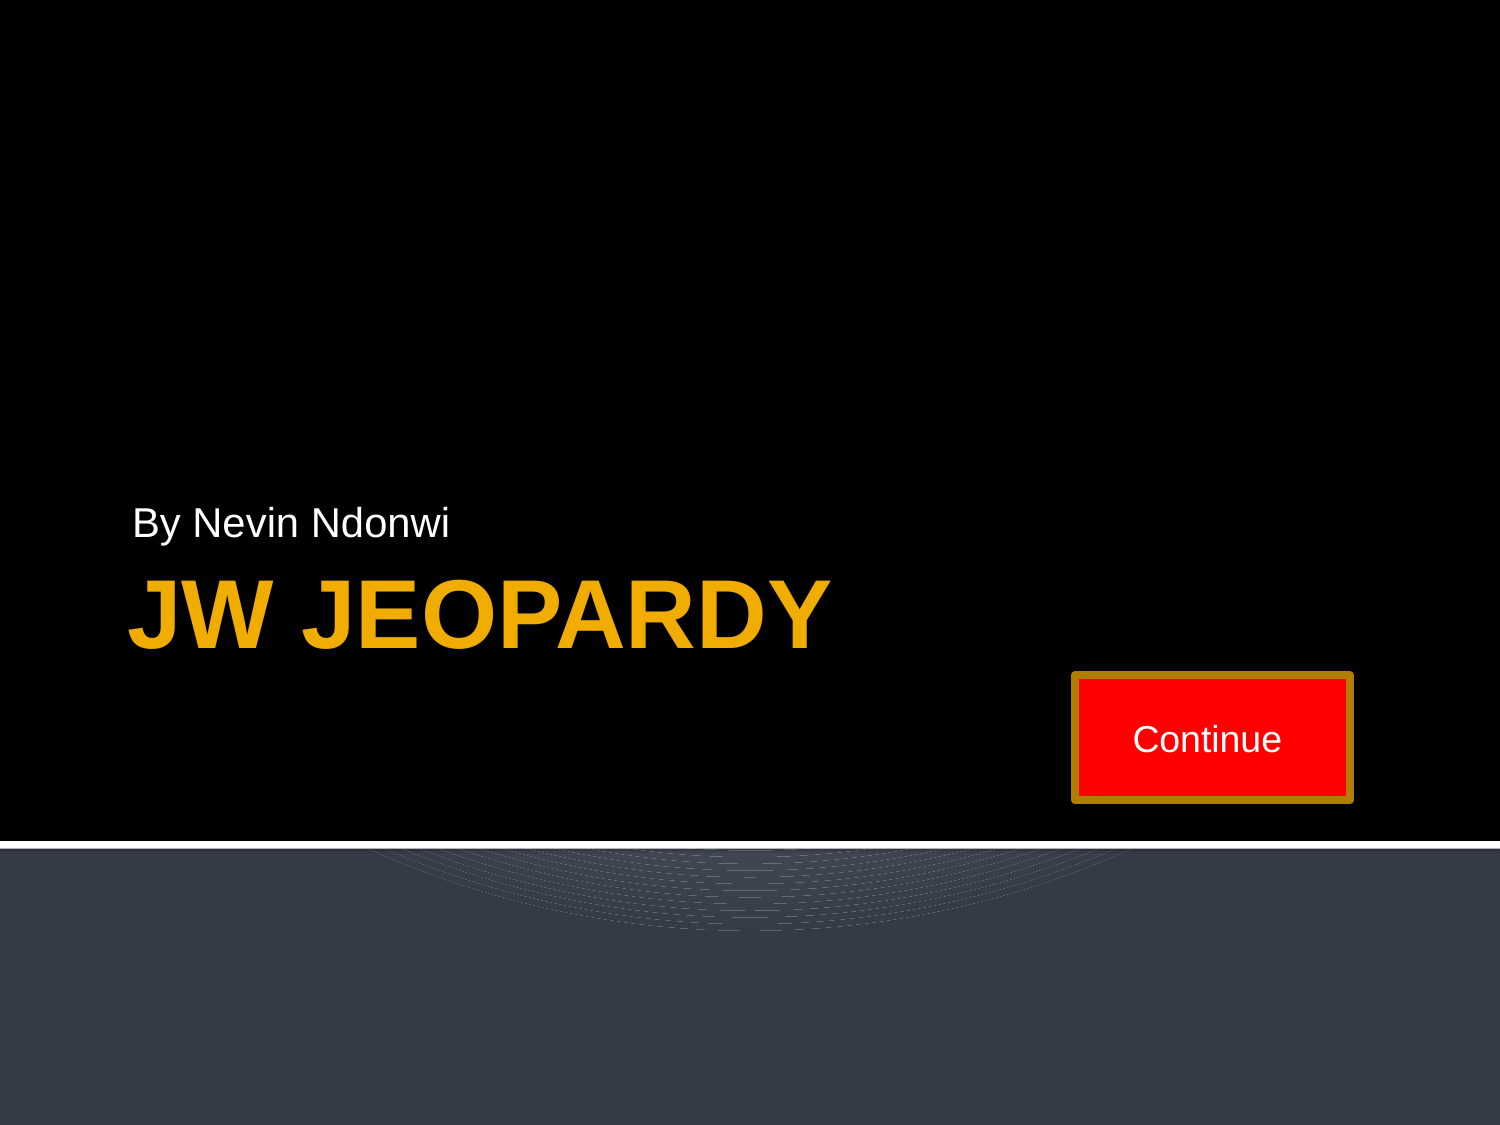

By Nevin Ndonwi
# JW JEOPARDY
Continue